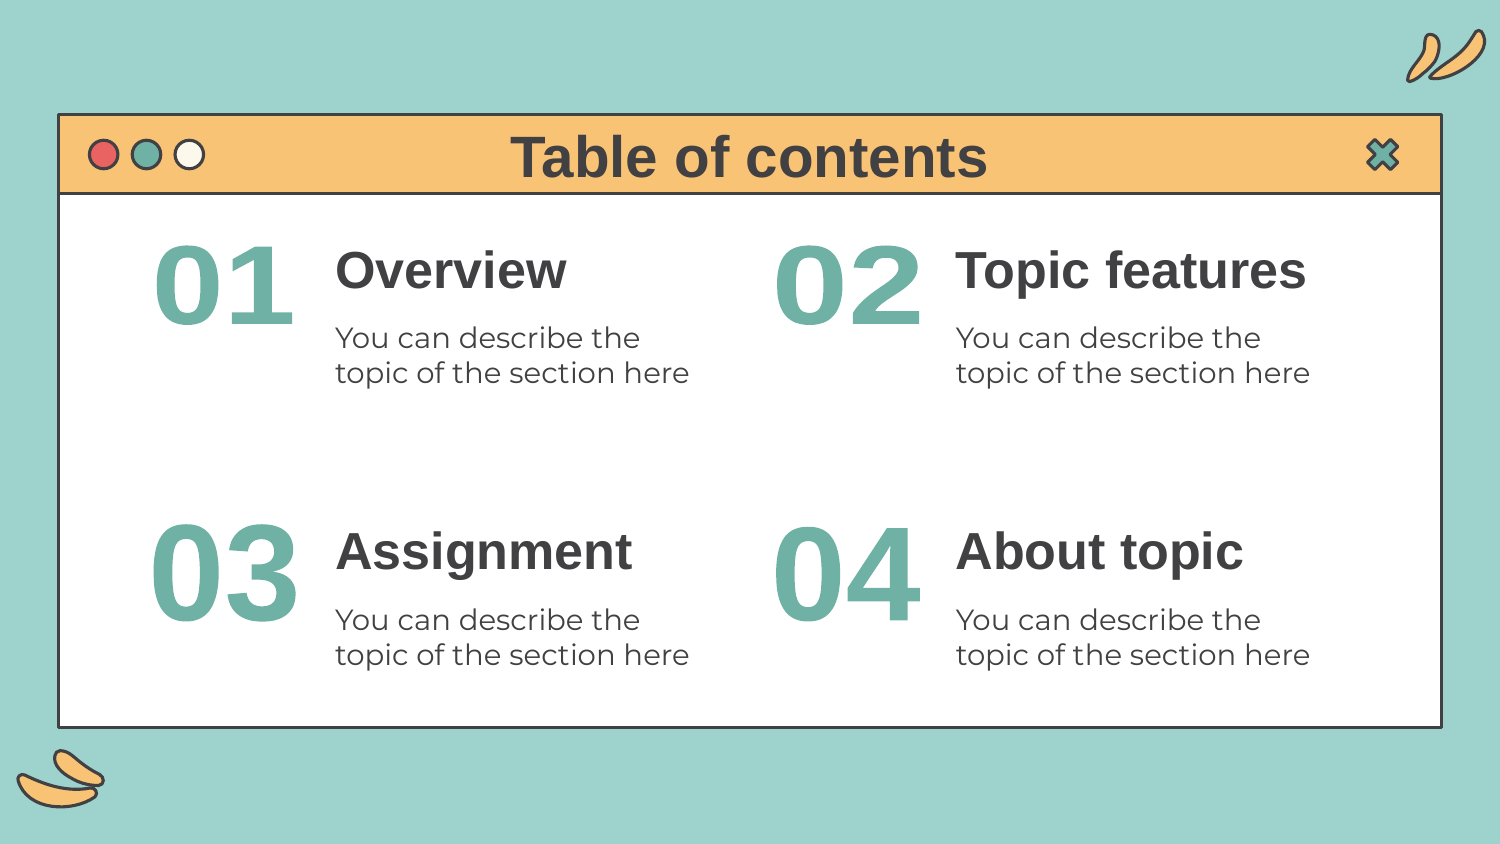

Table of contents

# Overview
Topic features
01
02
You can describe the topic of the section here
You can describe the topic of the section here
Assignment
About topic
03
04
You can describe the topic of the section here
You can describe the topic of the section here